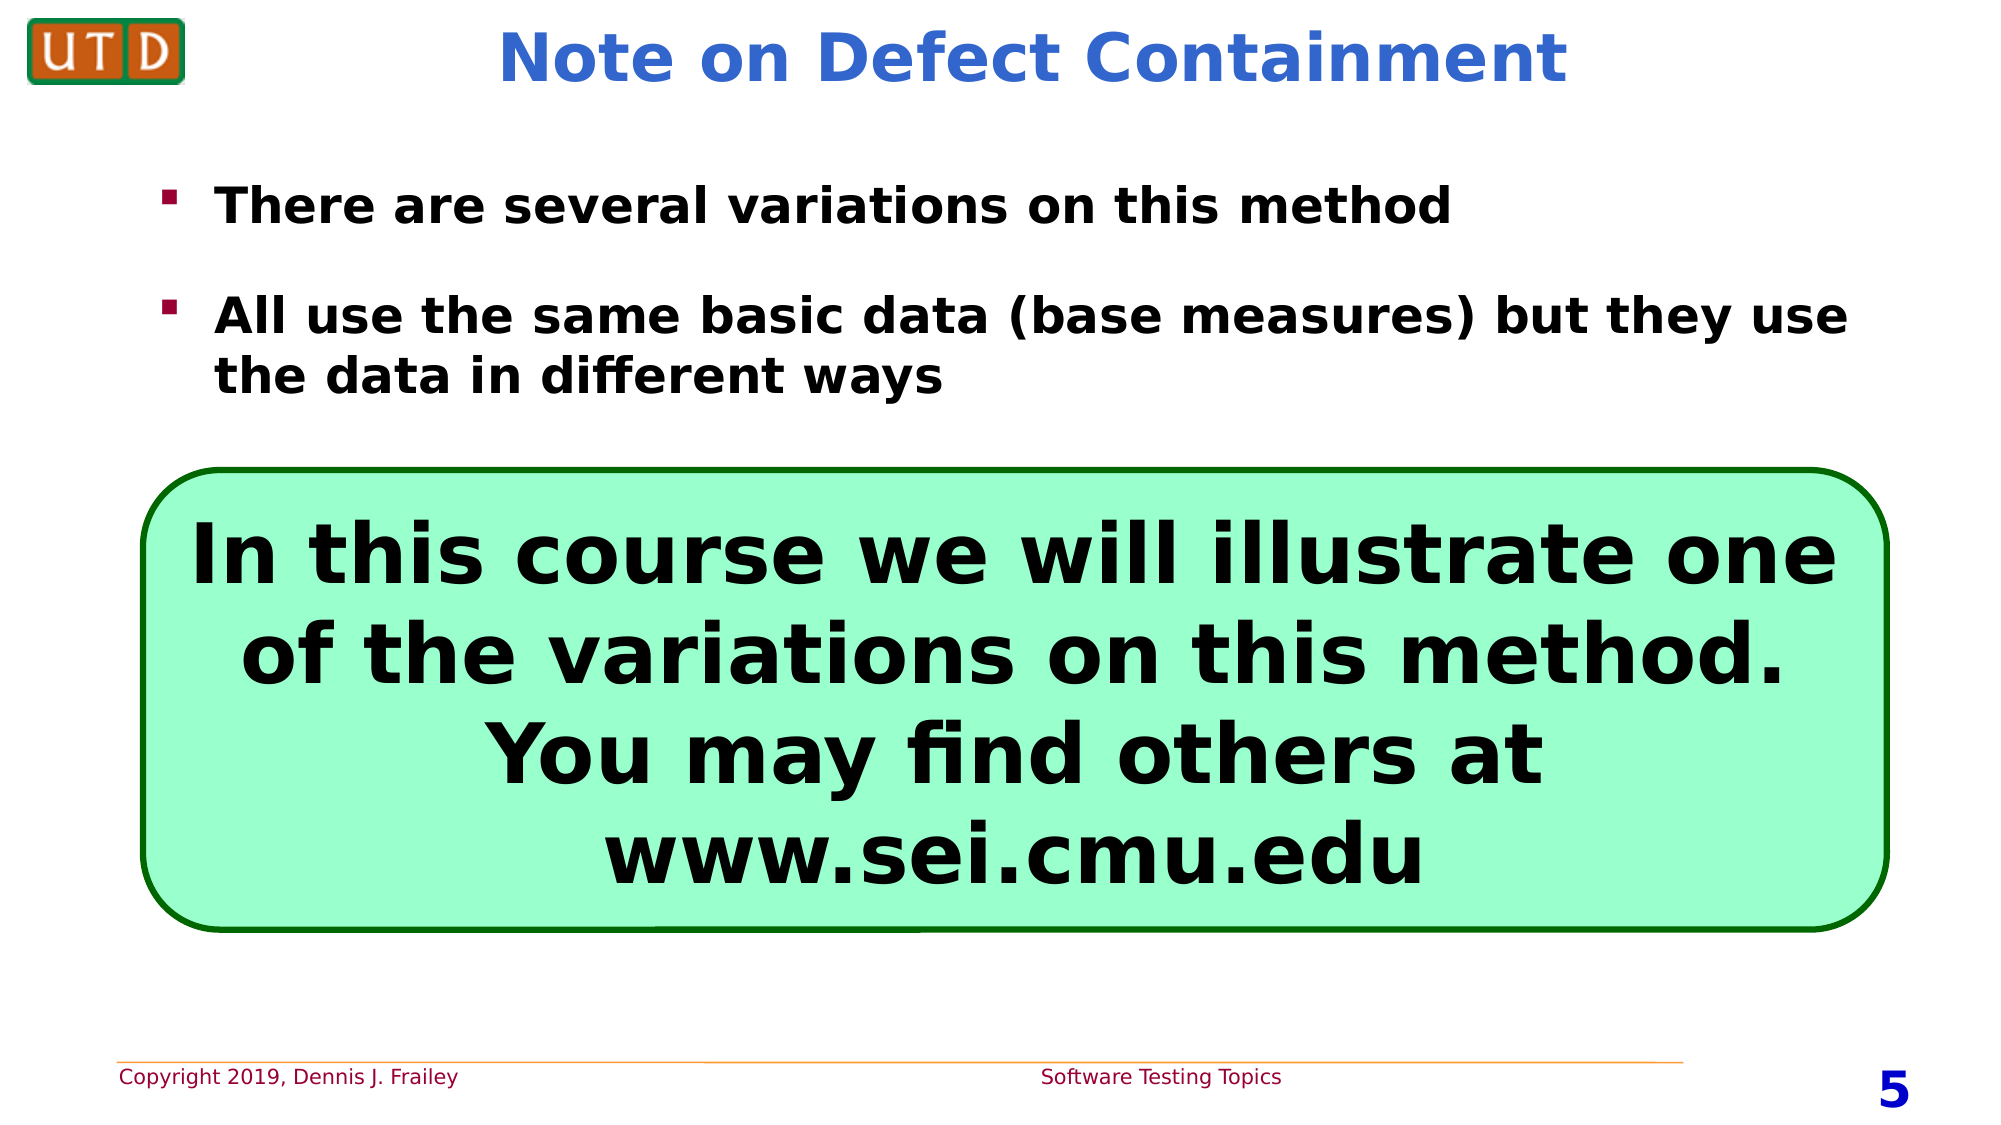

# Note on Defect Containment
There are several variations on this method
All use the same basic data (base measures) but they use the data in different ways

In this course we will illustrate one of the variations on this method.
You may find others at www.sei.cmu.edu